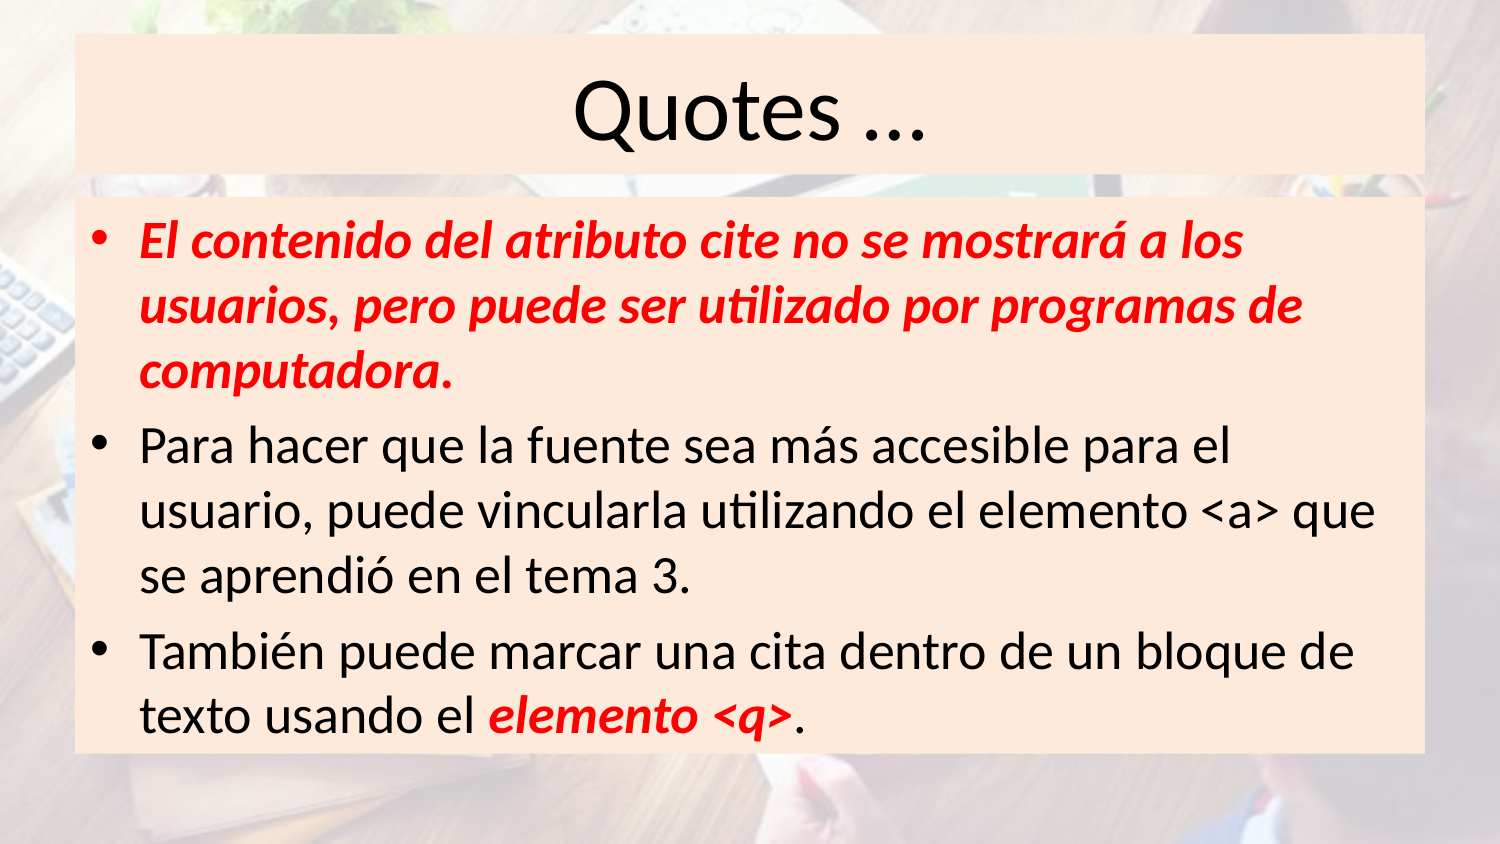

# Quotes …
El contenido del atributo cite no se mostrará a los usuarios, pero puede ser utilizado por programas de computadora.
Para hacer que la fuente sea más accesible para el usuario, puede vincularla utilizando el elemento <a> que se aprendió en el tema 3.
También puede marcar una cita dentro de un bloque de texto usando el elemento <q>.